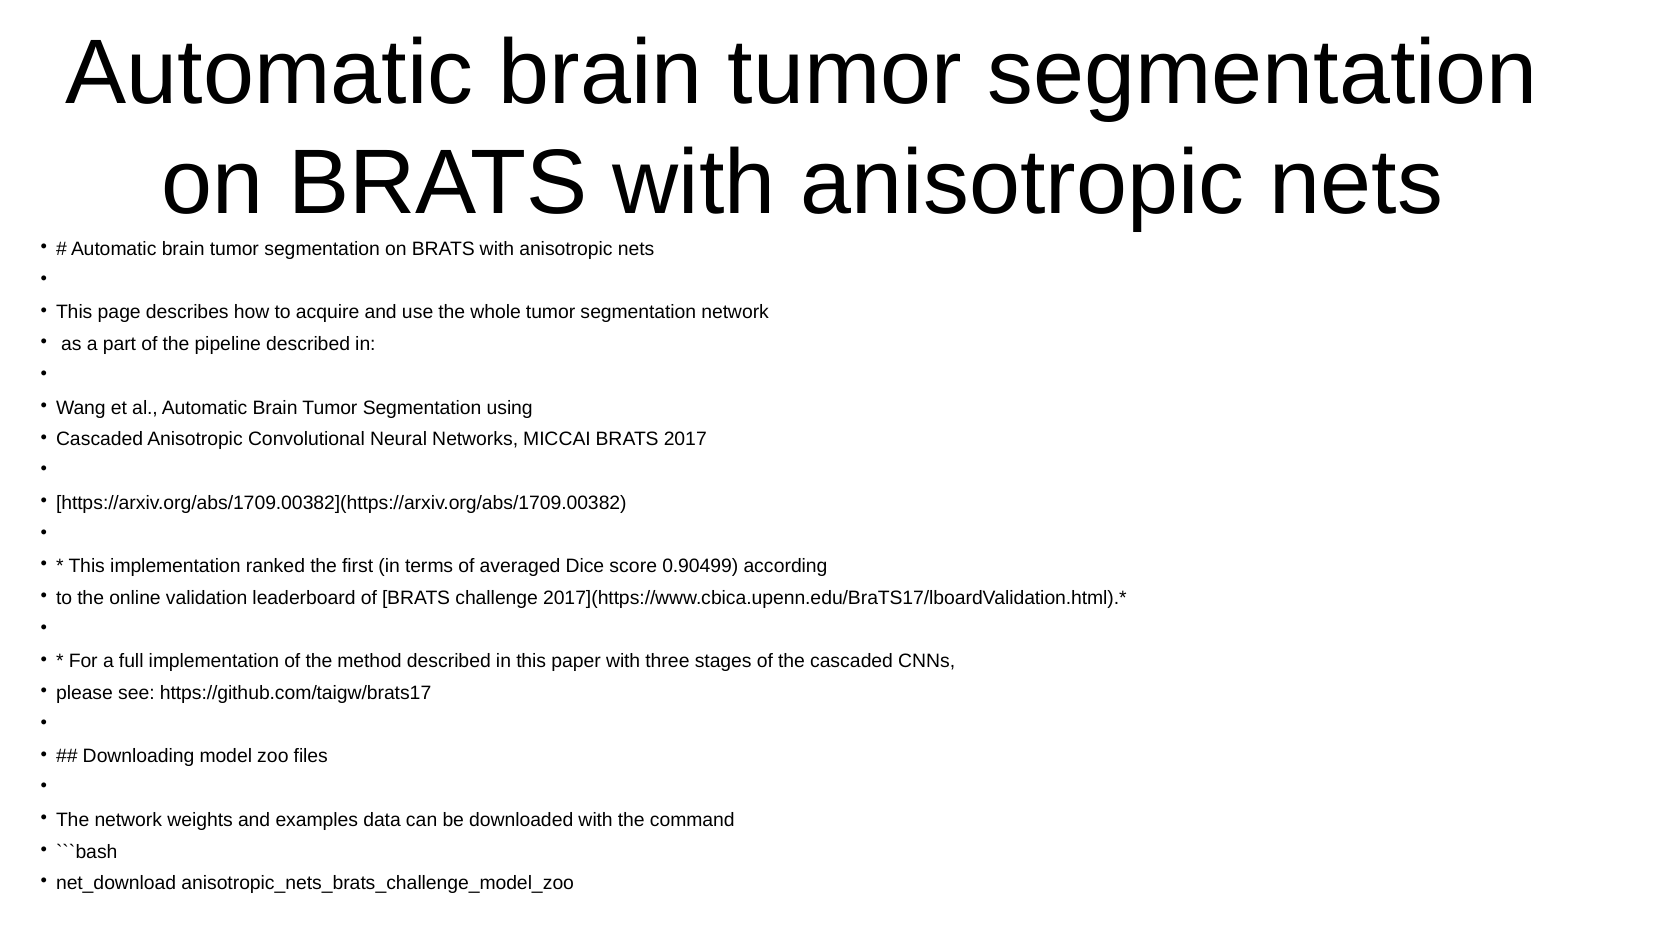

Automatic brain tumor segmentation on BRATS with anisotropic nets
# Automatic brain tumor segmentation on BRATS with anisotropic nets

This page describes how to acquire and use the whole tumor segmentation network
 as a part of the pipeline described in:

Wang et al., Automatic Brain Tumor Segmentation using
Cascaded Anisotropic Convolutional Neural Networks, MICCAI BRATS 2017

[https://arxiv.org/abs/1709.00382](https://arxiv.org/abs/1709.00382)

* This implementation ranked the first (in terms of averaged Dice score 0.90499) according
to the online validation leaderboard of [BRATS challenge 2017](https://www.cbica.upenn.edu/BraTS17/lboardValidation.html).*

* For a full implementation of the method described in this paper with three stages of the cascaded CNNs,
please see: https://github.com/taigw/brats17

## Downloading model zoo files

The network weights and examples data can be downloaded with the command
```bash
net_download anisotropic_nets_brats_challenge_model_zoo